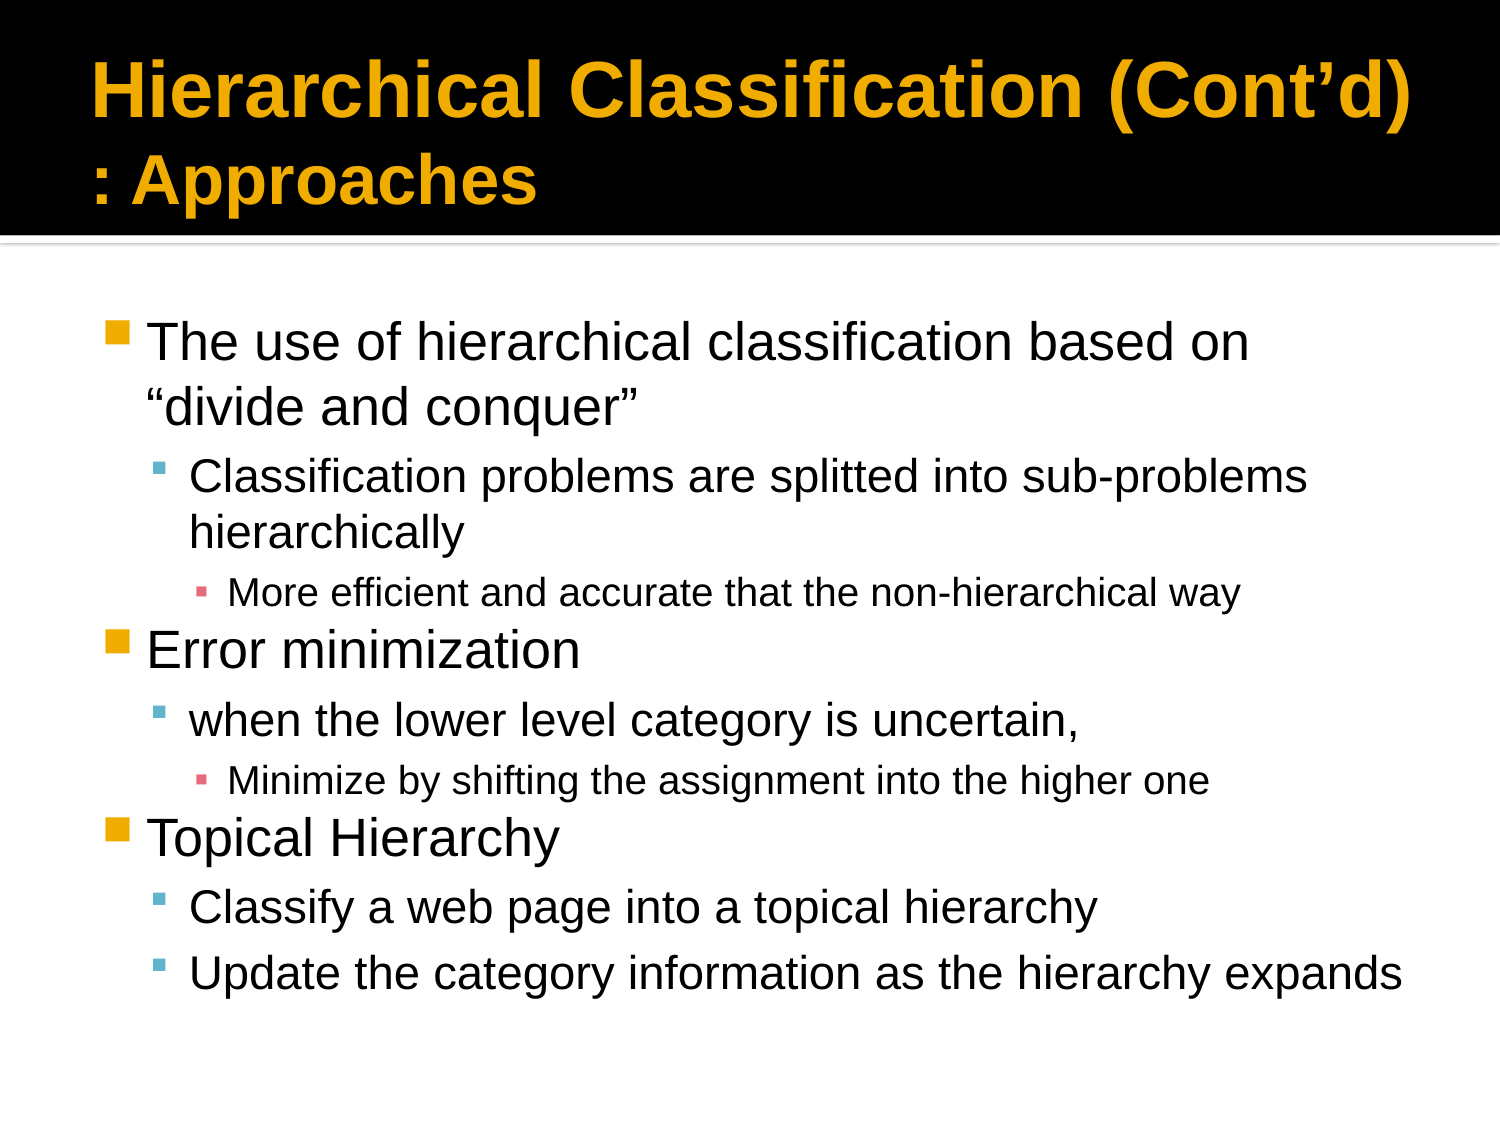

# Hierarchical Classification (Cont’d) : Approaches
The use of hierarchical classification based on “divide and conquer”
Classification problems are splitted into sub-problems hierarchically
More efficient and accurate that the non-hierarchical way
Error minimization
when the lower level category is uncertain,
Minimize by shifting the assignment into the higher one
Topical Hierarchy
Classify a web page into a topical hierarchy
Update the category information as the hierarchy expands